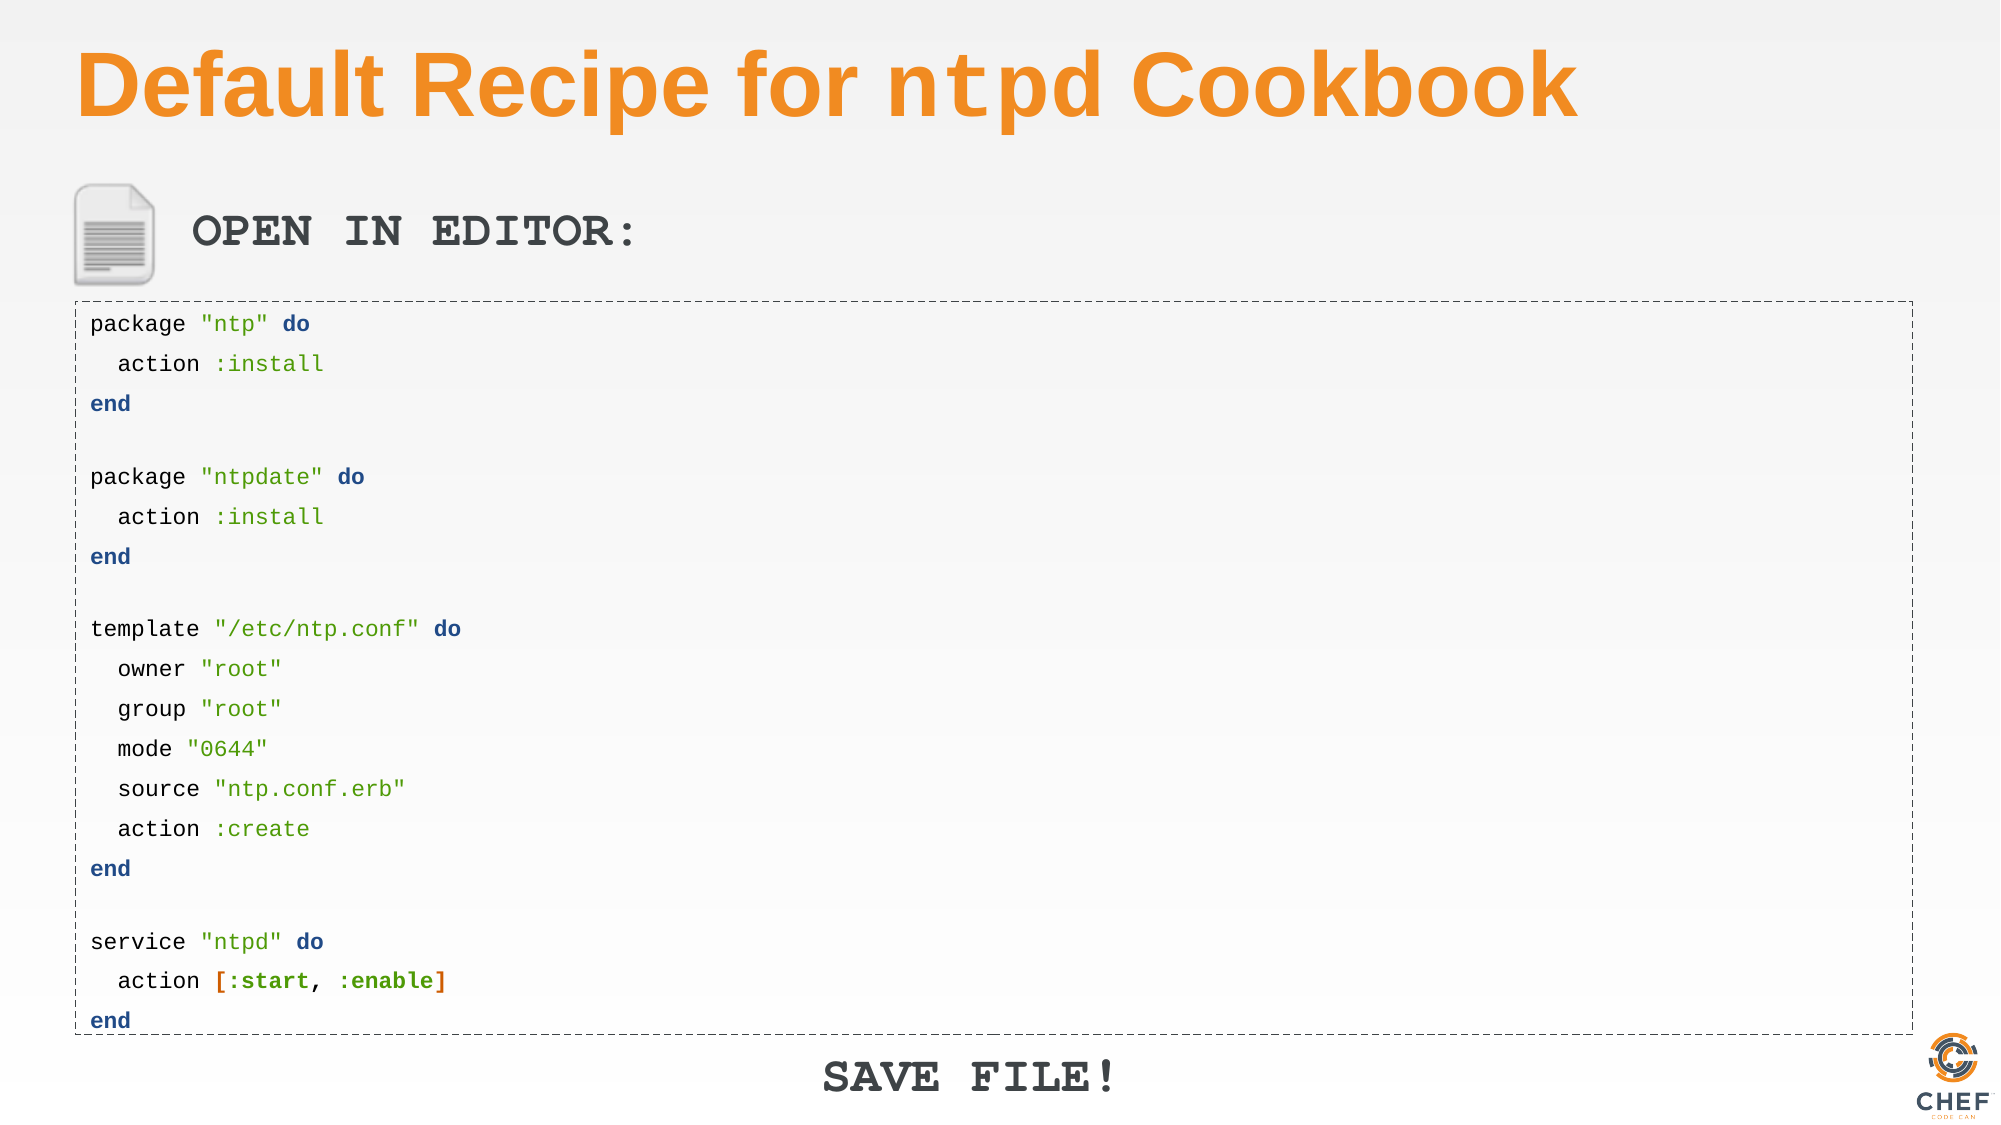

# Default Recipe for ntpd Cookbook

package "ntp" do
  action :install
end

package "ntpdate" do
  action :install
end

template "/etc/ntp.conf" do
  owner "root"
  group "root"
  mode "0644"
  source "ntp.conf.erb"
  action :create
end

service "ntpd" do
  action [:start, :enable]
end